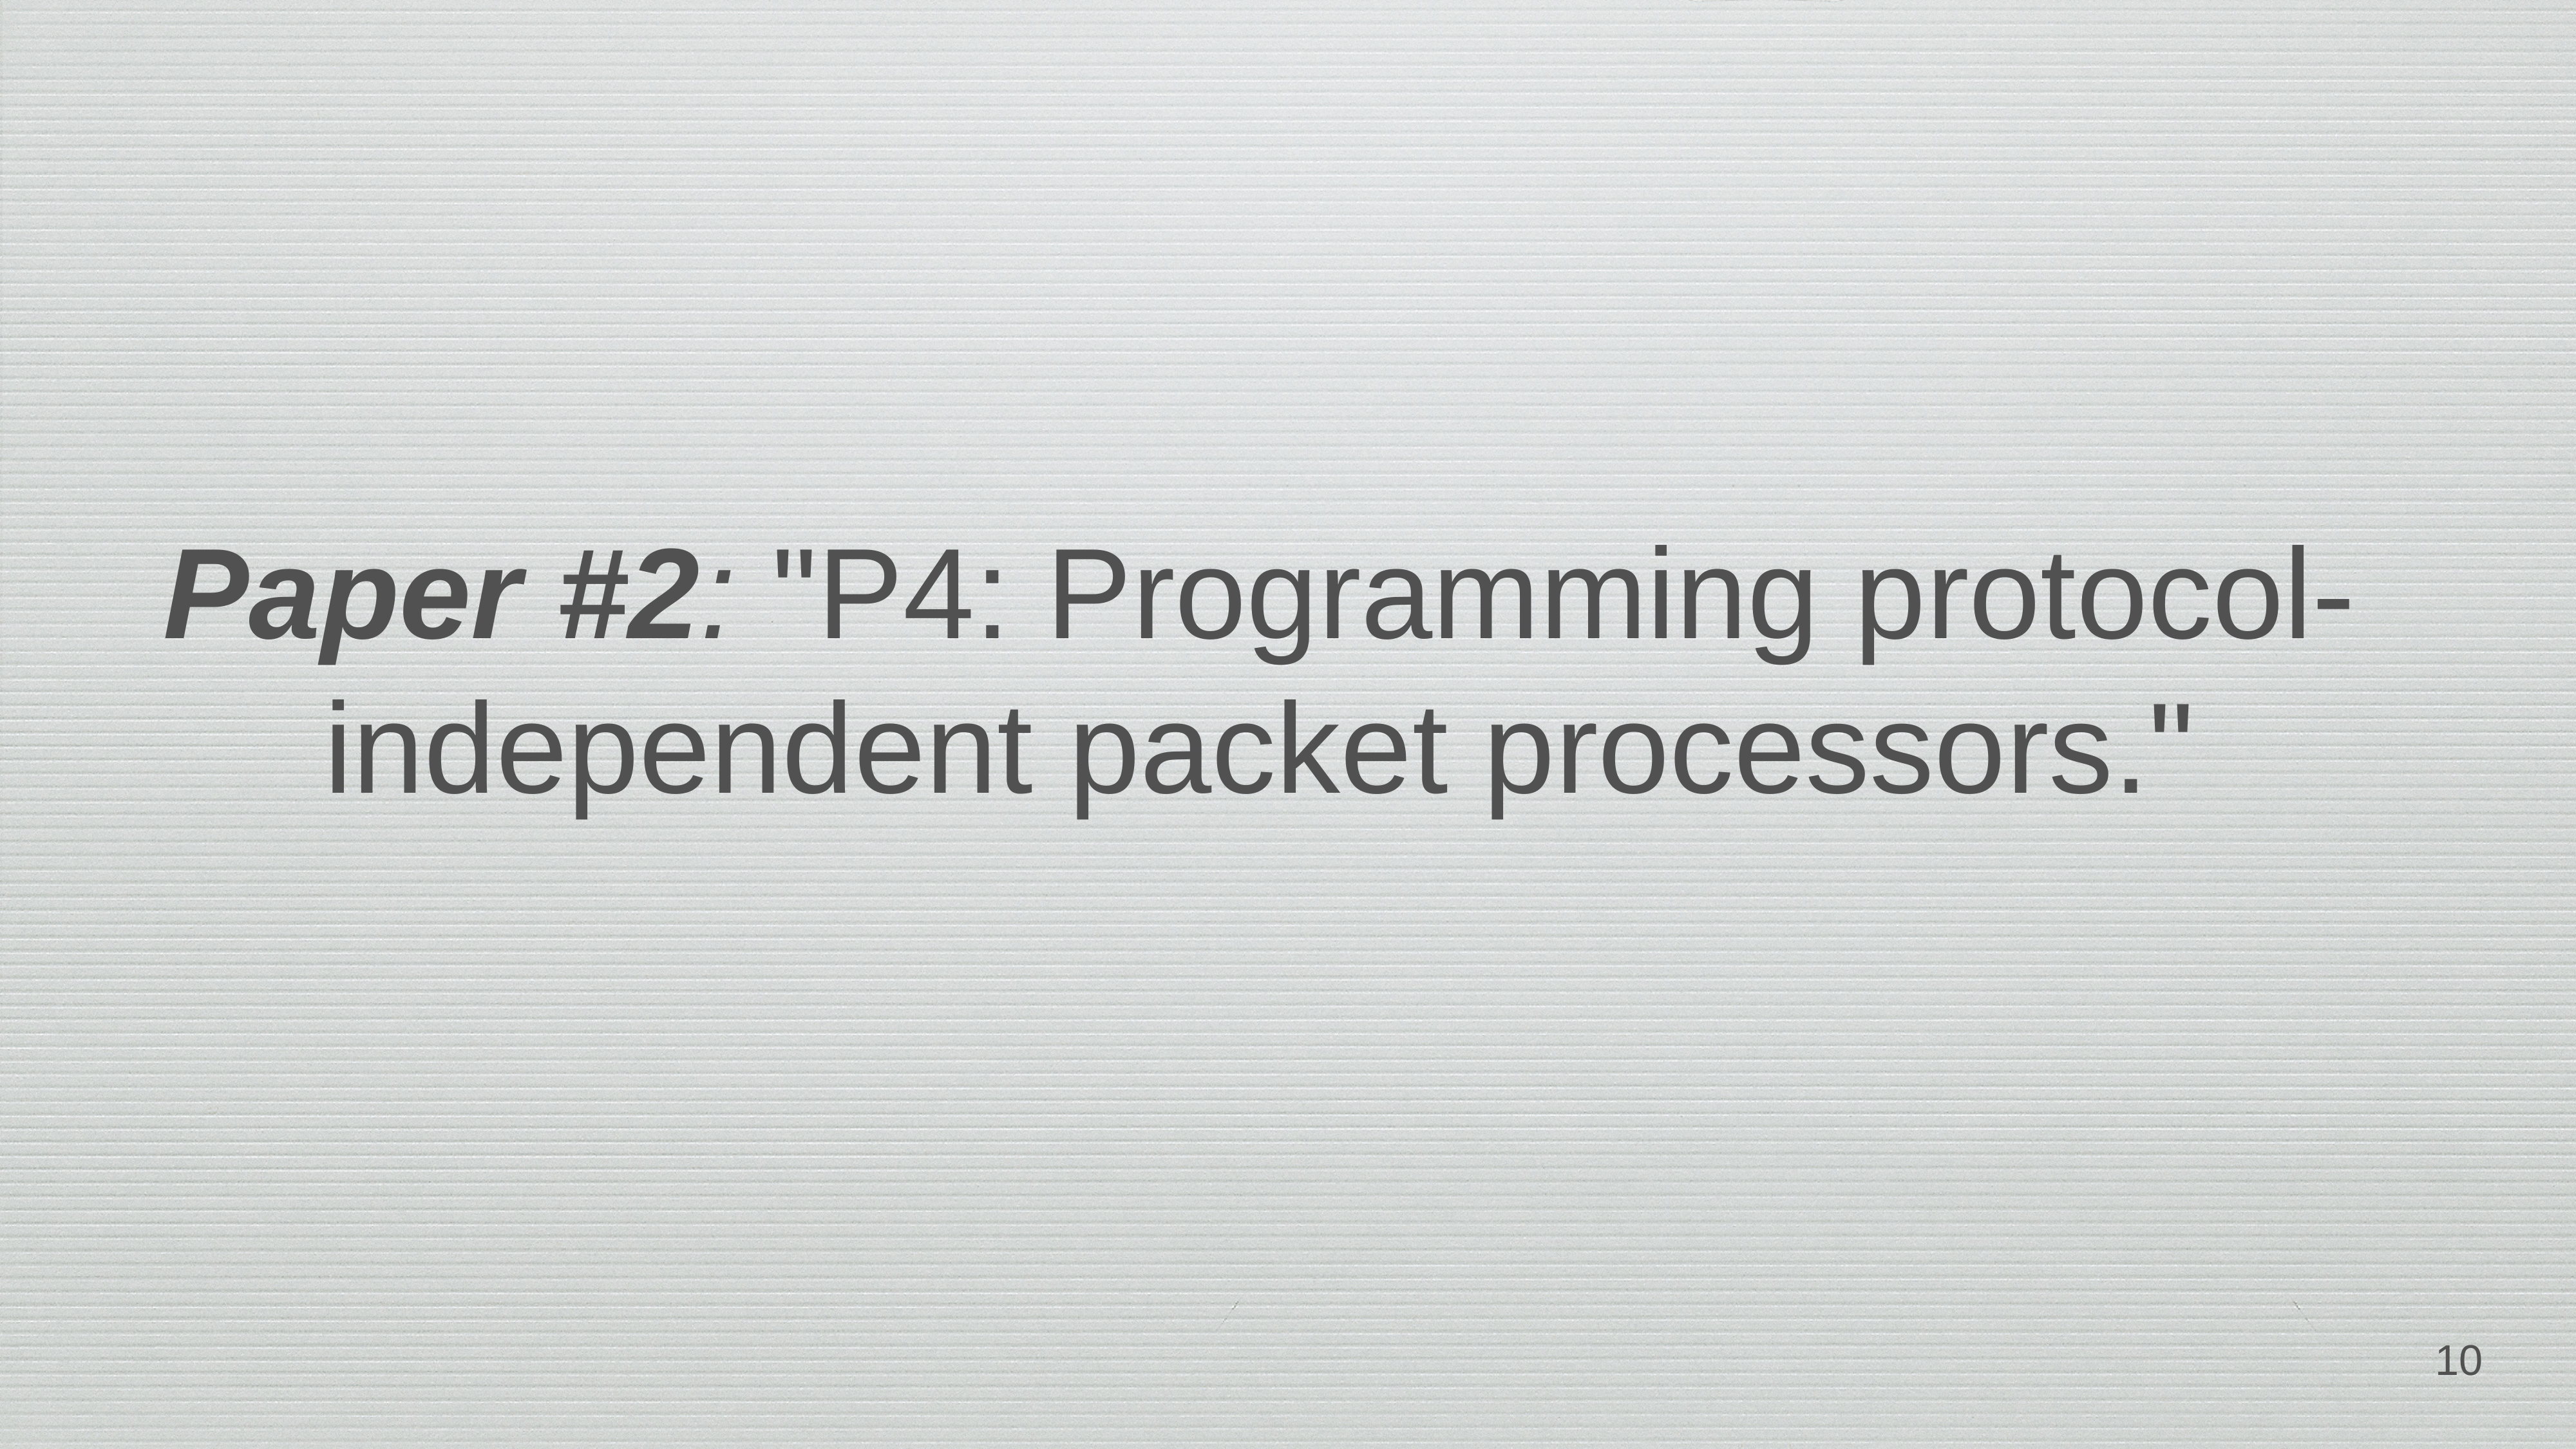

# Paper #2: "P4: Programming protocol-independent packet processors."
10